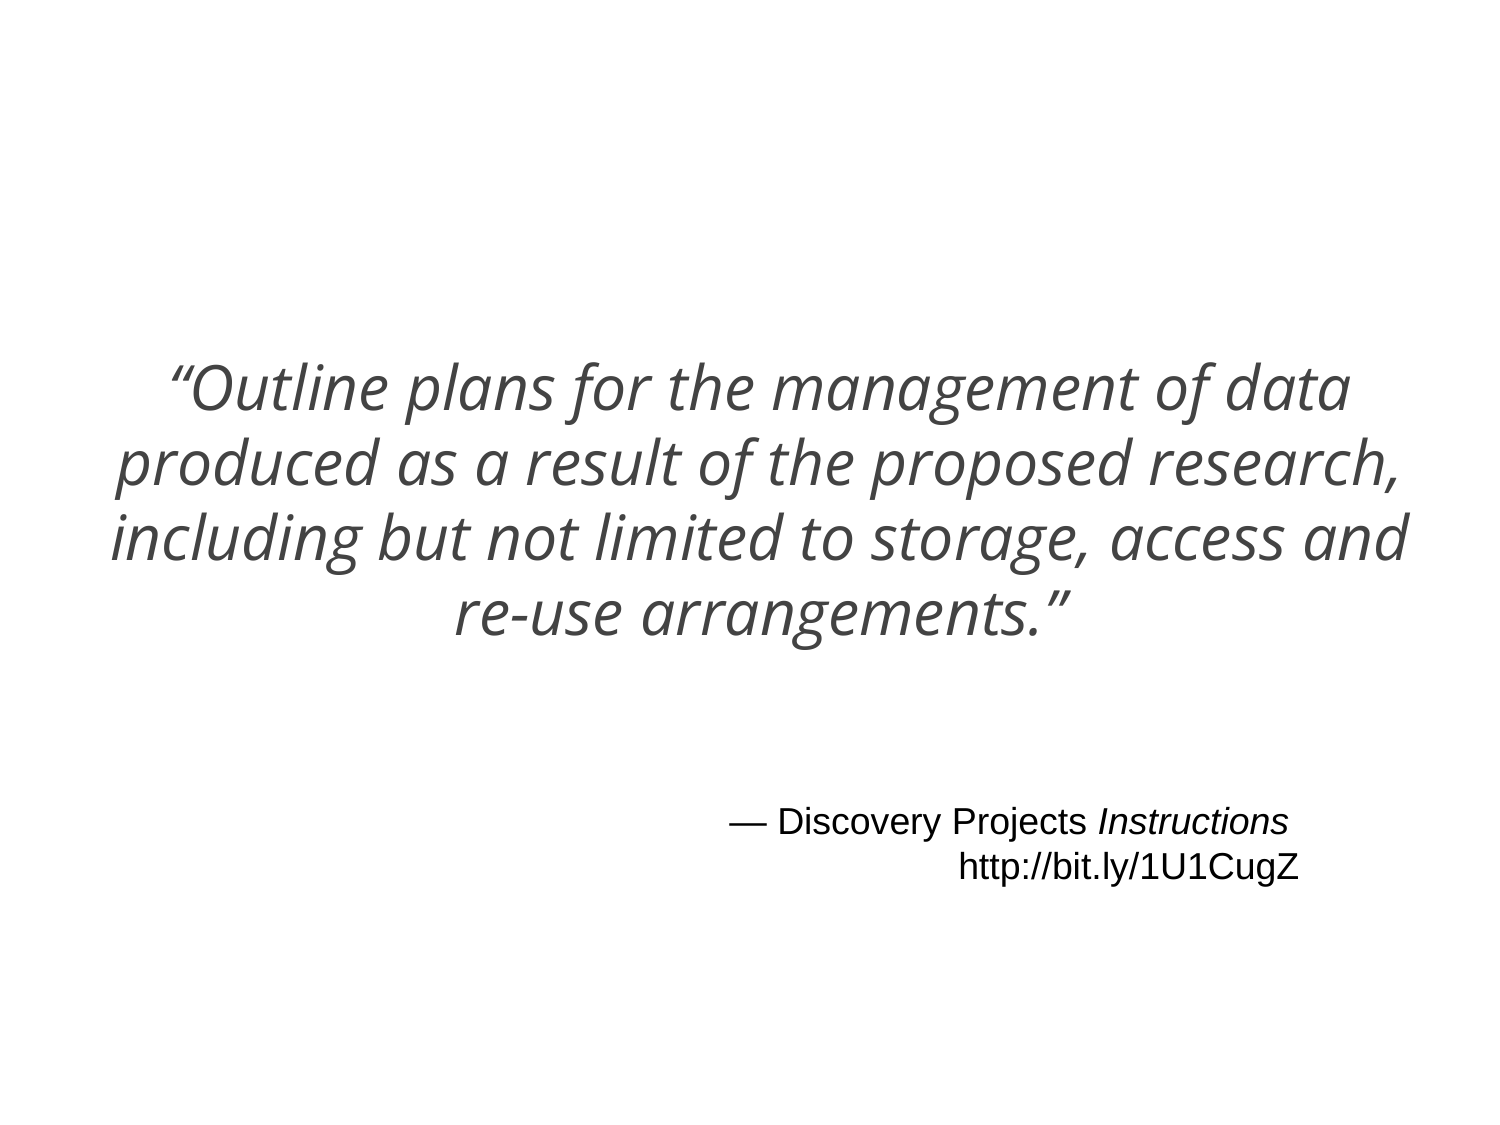

“Outline plans for the management of data produced as a result of the proposed research, including but not limited to storage, access and re-use arrangements.”
— Discovery Projects Instructions
http://bit.ly/1U1CugZ